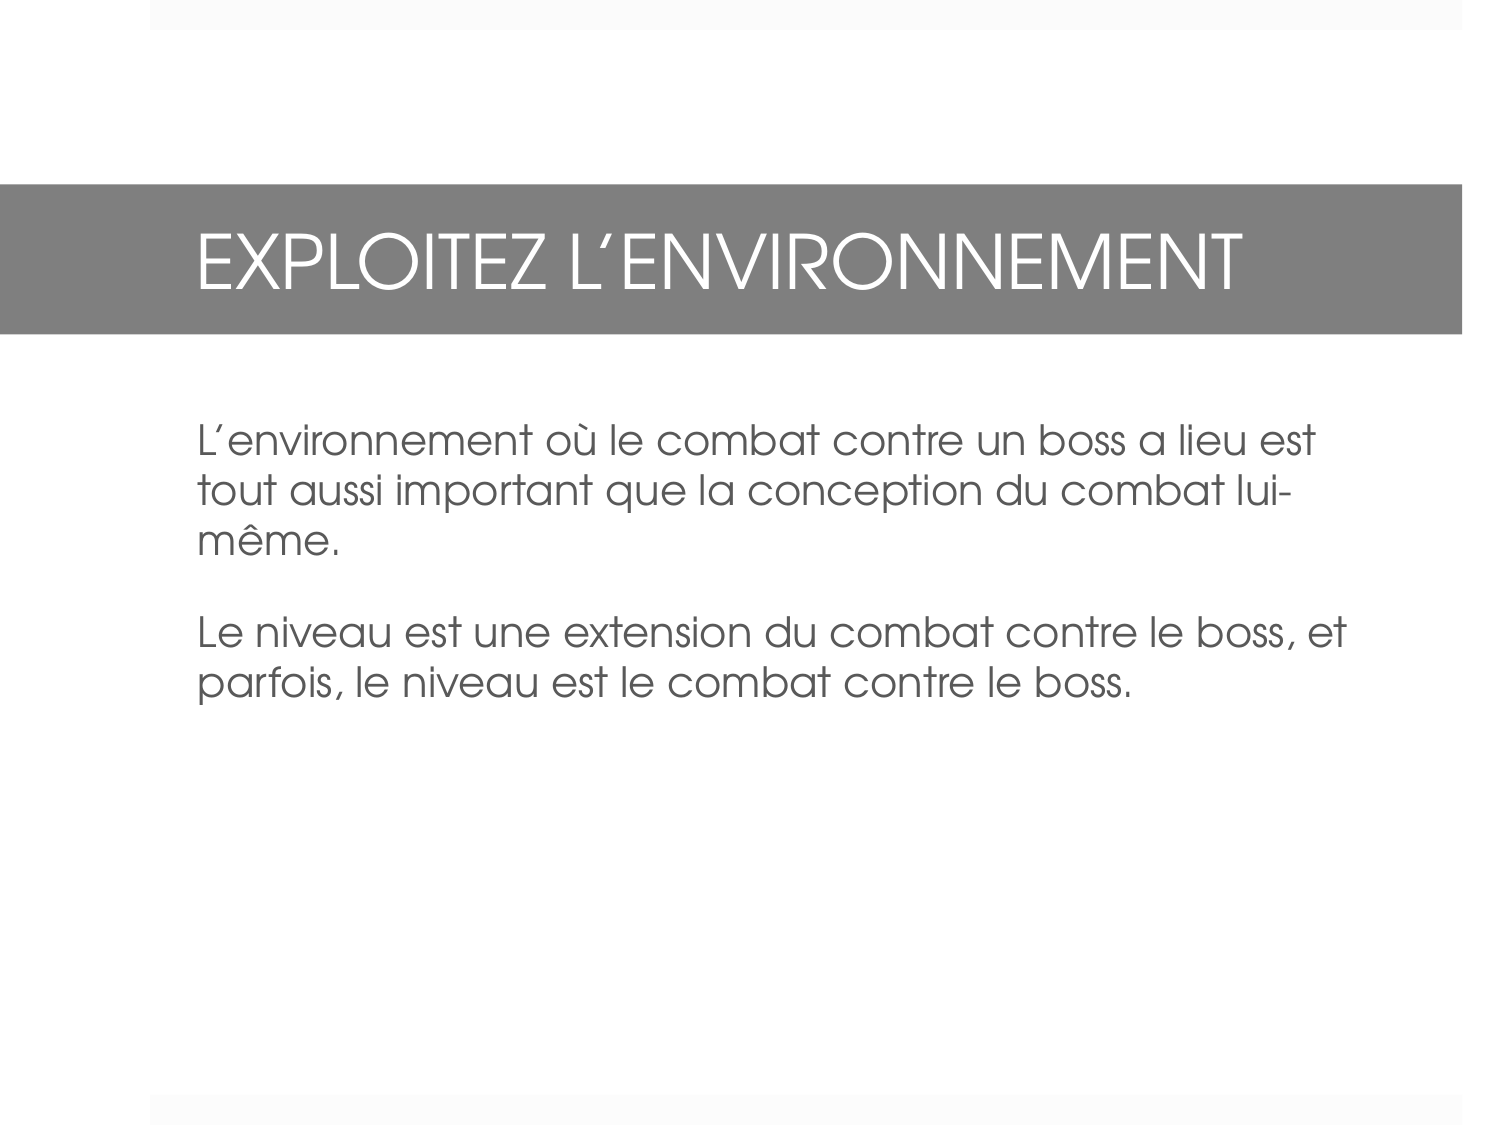

# EXPLOITEZ L’ENVIRONNEMENT
L’environnement où le combat contre un boss a lieu est tout aussi important que la conception du combat lui-même.
Le niveau est une extension du combat contre le boss, et parfois, le niveau est le combat contre le boss.